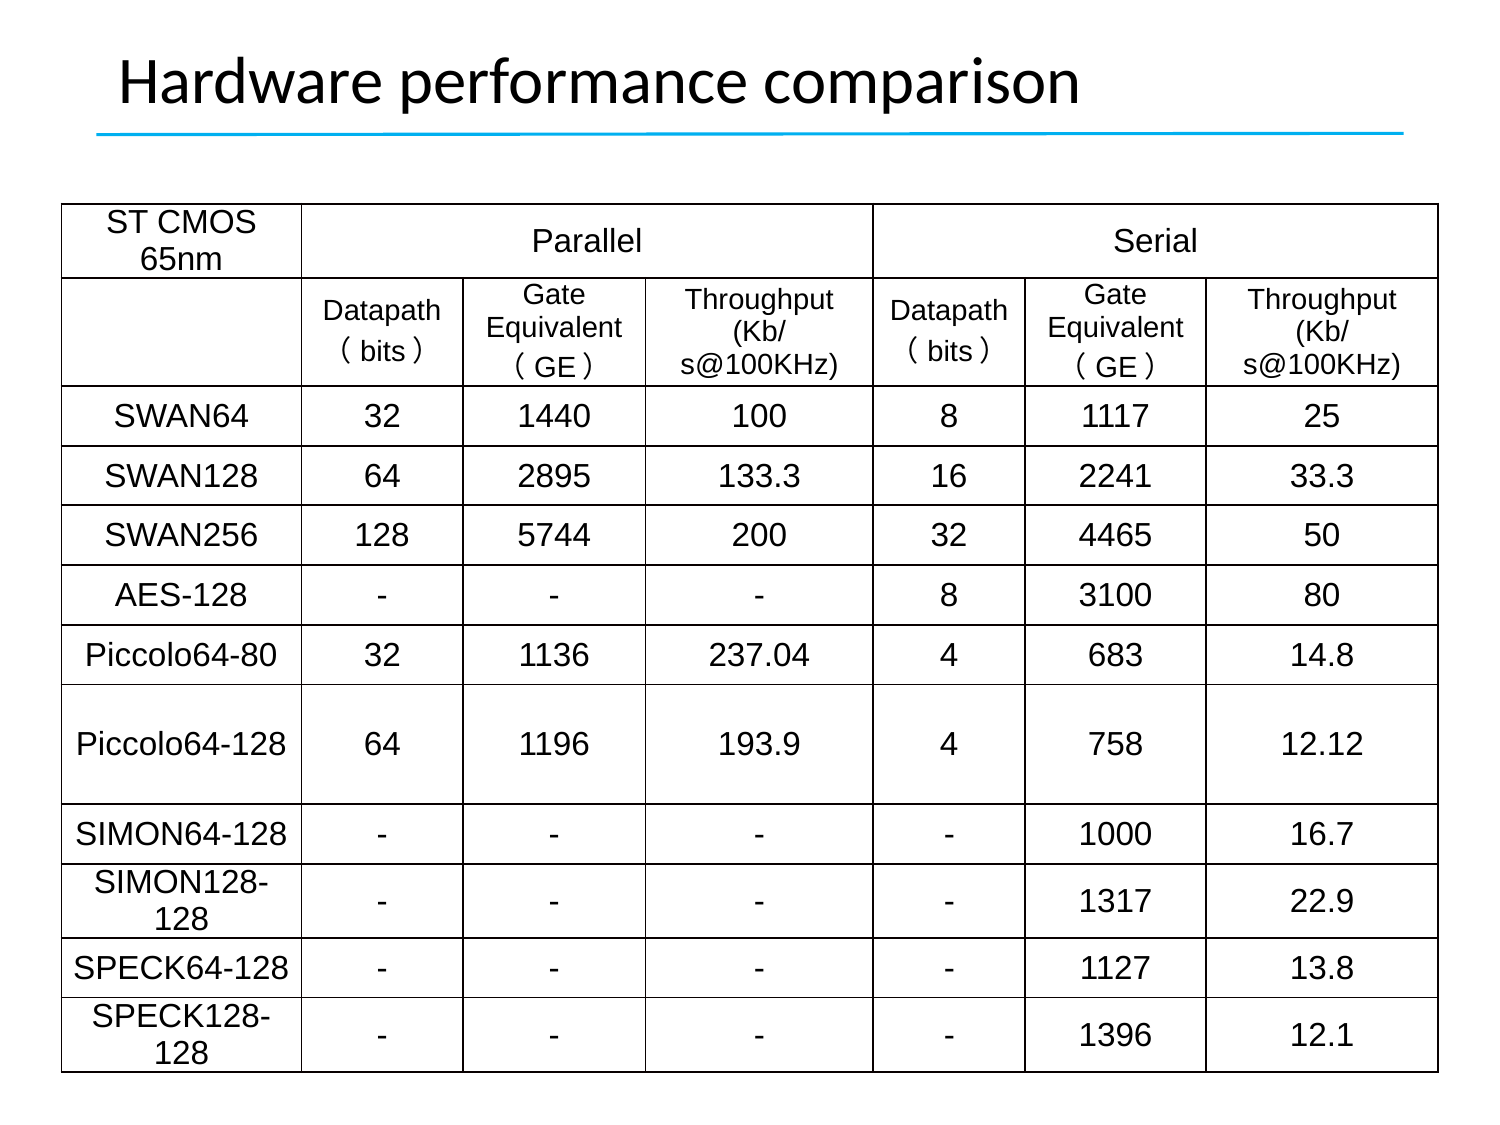

# Hardware performance comparison
| ST CMOS 65nm | Parallel |  |  | Serial |  |  |
| --- | --- | --- | --- | --- | --- | --- |
|  | Datapath （bits） | Gate Equivalent （GE） | Throughput (Kb/s@100KHz) | Datapath （bits） | Gate Equivalent （GE） | Throughput (Kb/s@100KHz) |
| SWAN64 | 32 | 1440 | 100 | 8 | 1117 | 25 |
| SWAN128 | 64 | 2895 | 133.3 | 16 | 2241 | 33.3 |
| SWAN256 | 128 | 5744 | 200 | 32 | 4465 | 50 |
| AES-128 | - | - | - | 8 | 3100 | 80 |
| Piccolo64-80 | 32 | 1136 | 237.04 | 4 | 683 | 14.8 |
| Piccolo64-128 | 64 | 1196 | 193.9 | 4 | 758 | 12.12 |
| SIMON64-128 | - | - | - | - | 1000 | 16.7 |
| SIMON128-128 | - | - | - | - | 1317 | 22.9 |
| SPECK64-128 | - | - | - | - | 1127 | 13.8 |
| SPECK128-128 | - | - | - | - | 1396 | 12.1 |